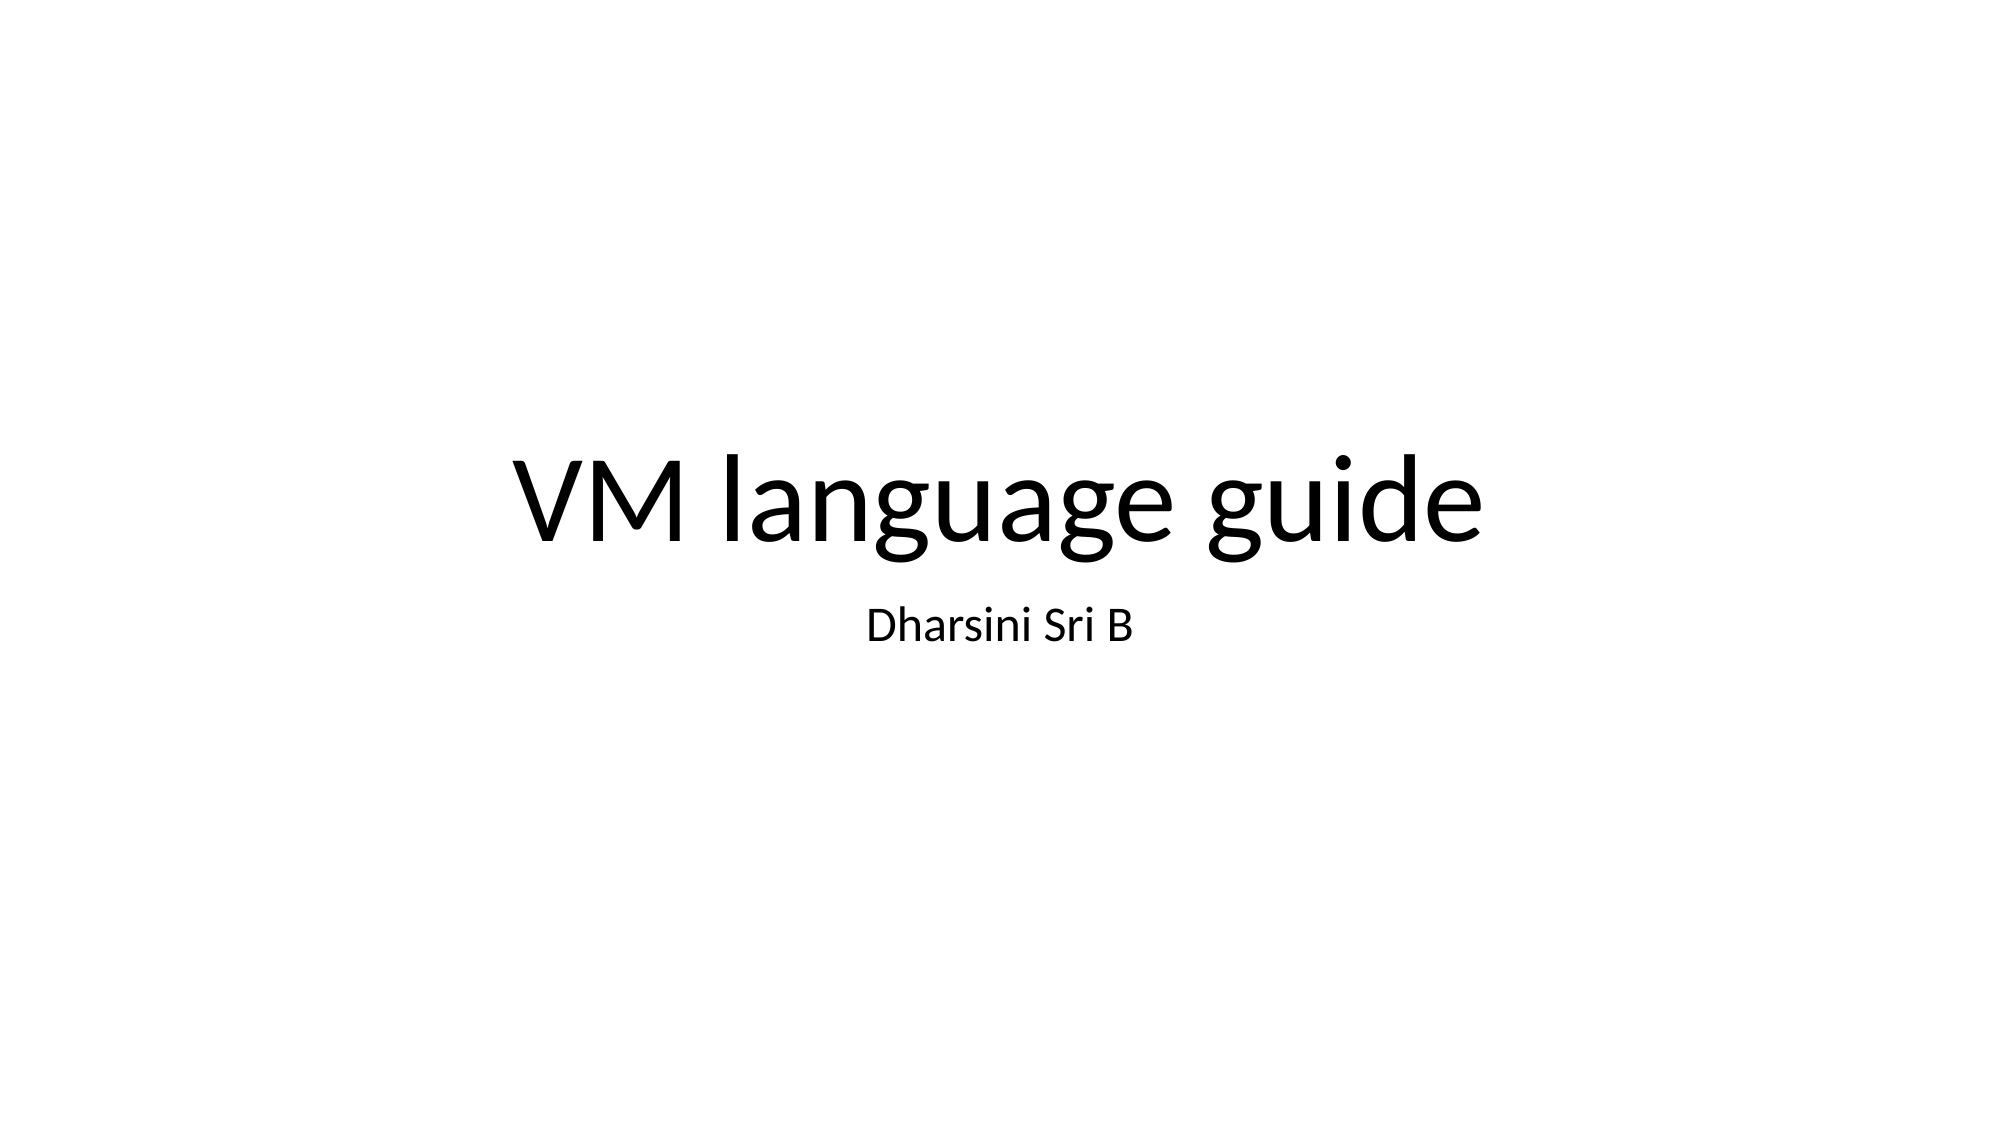

# VM language guide
Dharsini Sri B